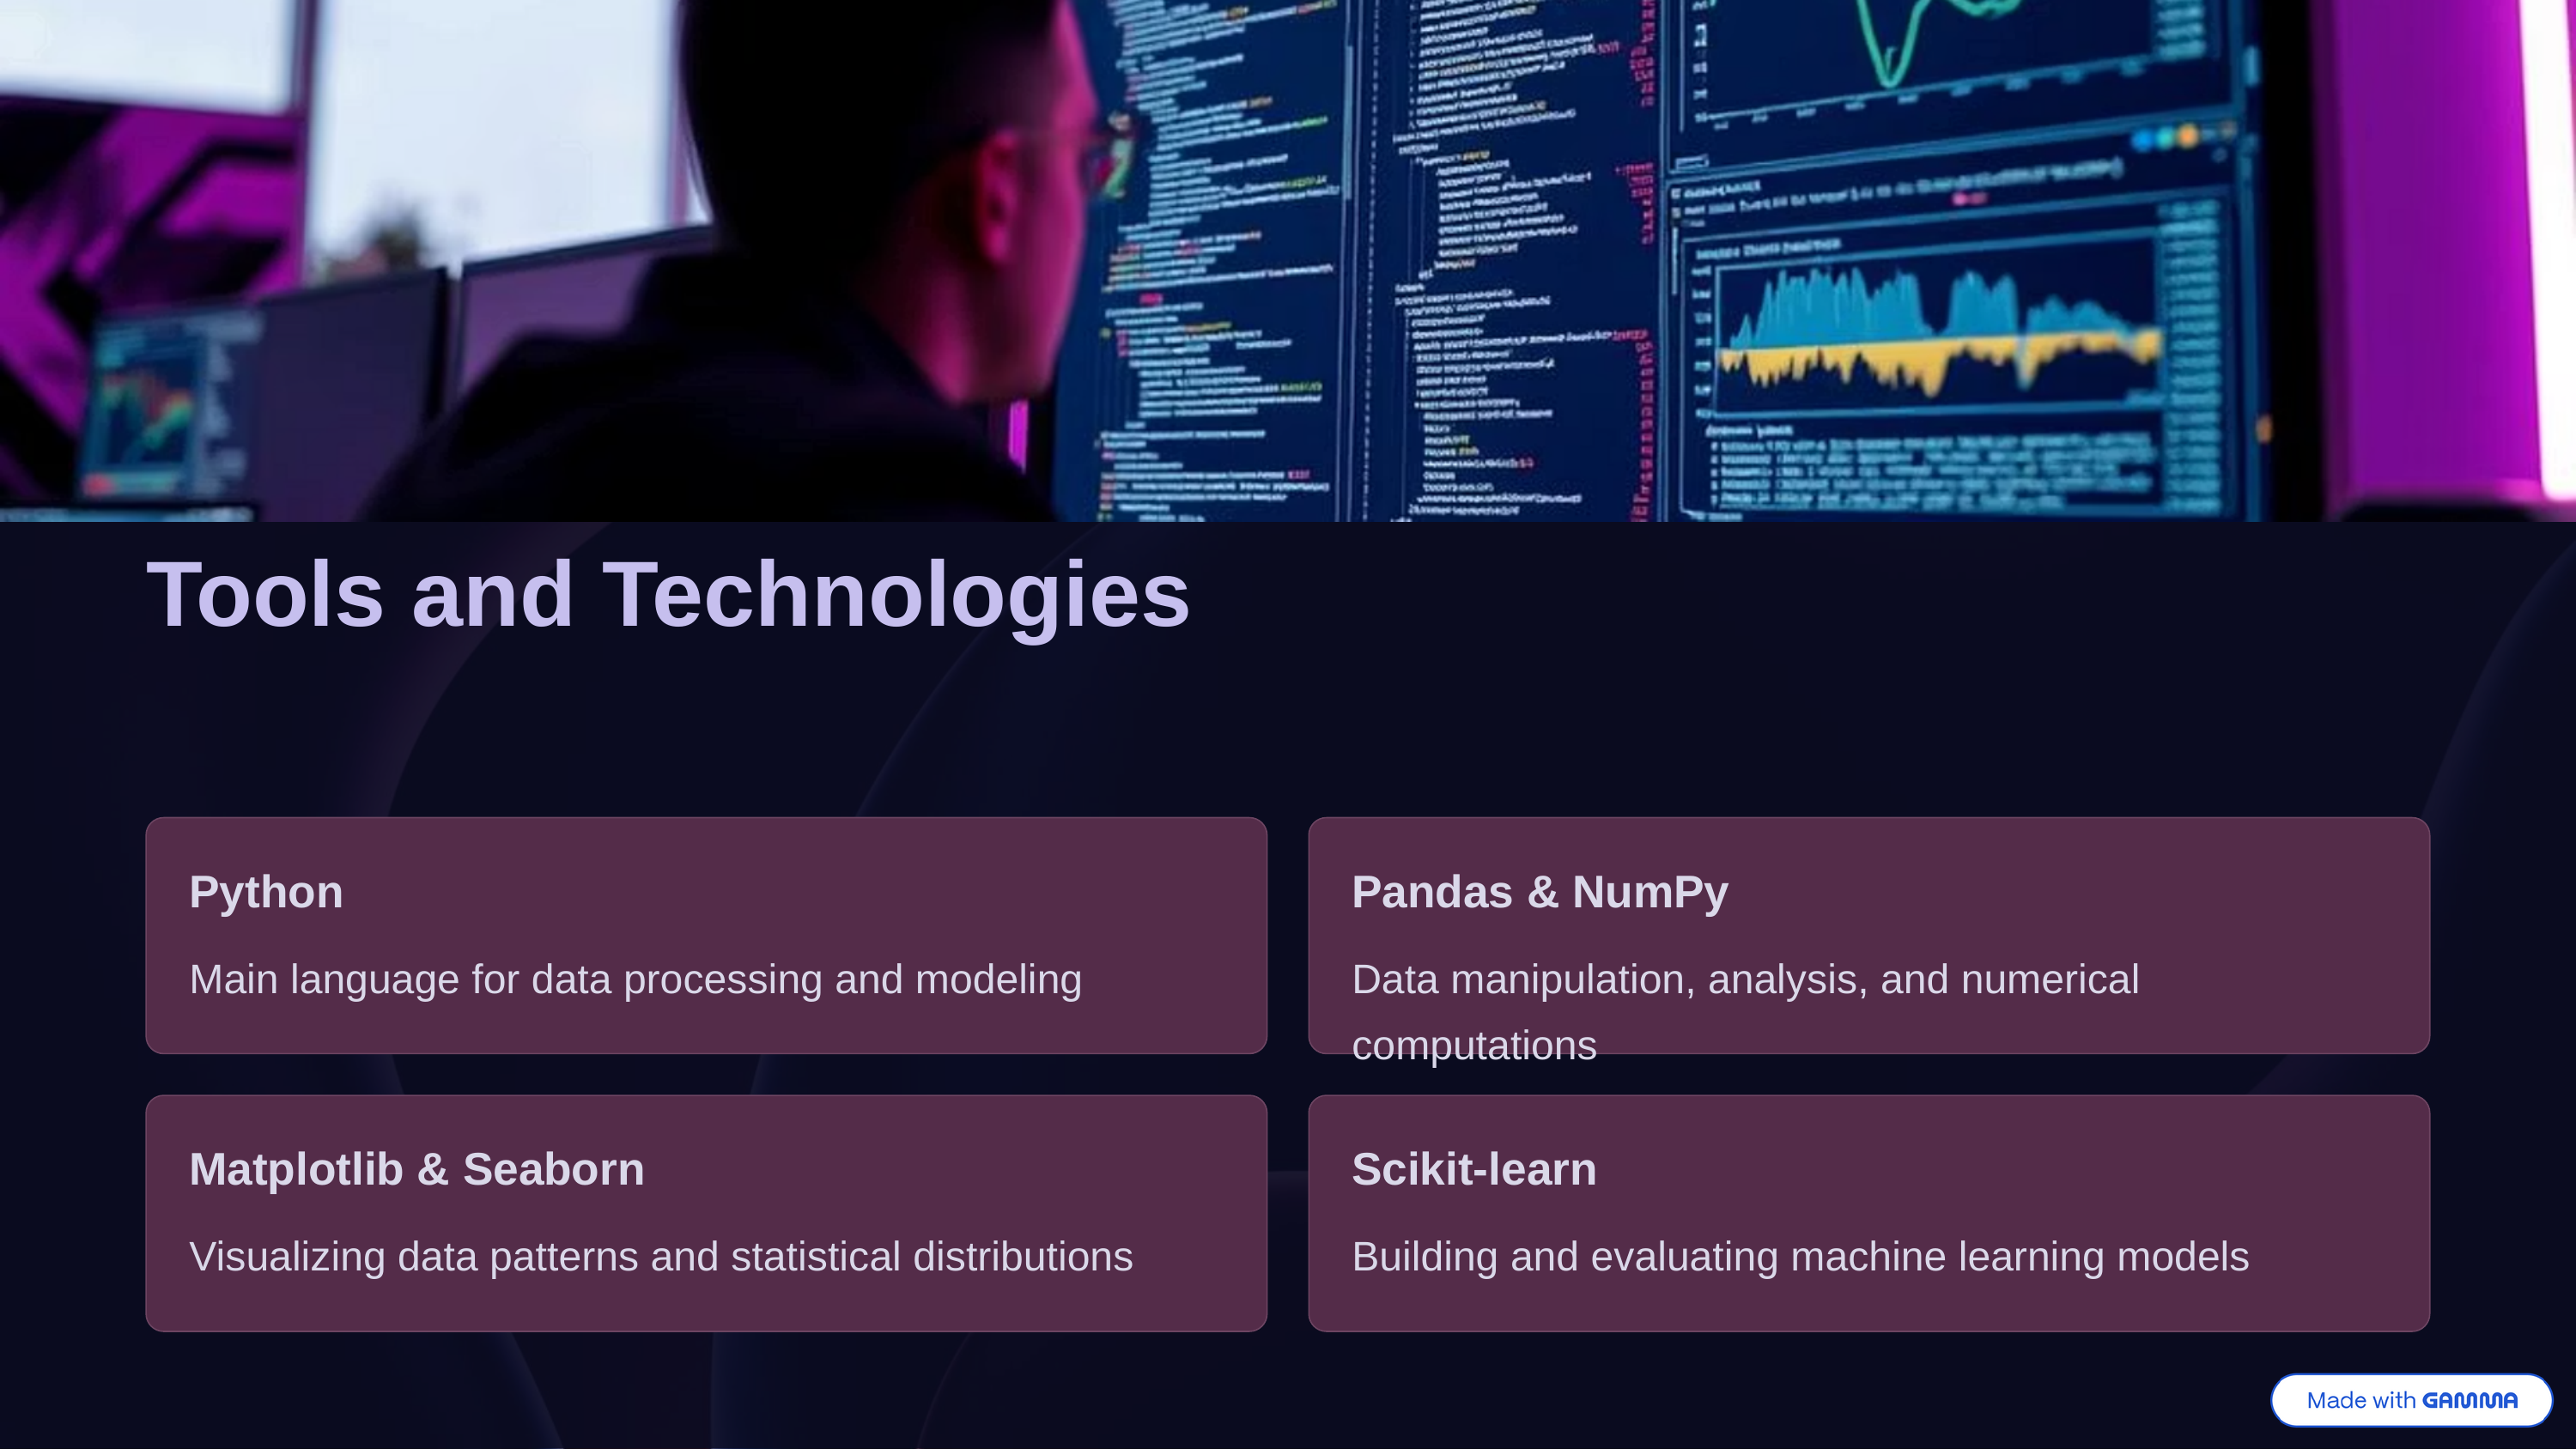

Tools and Technologies

Python

Pandas & NumPy

Main language for data processing and modeling

Data manipulation, analysis, and numerical computations

Matplotlib & Seaborn

Scikit-learn

Visualizing data patterns and statistical distributions

Building and evaluating machine learning models